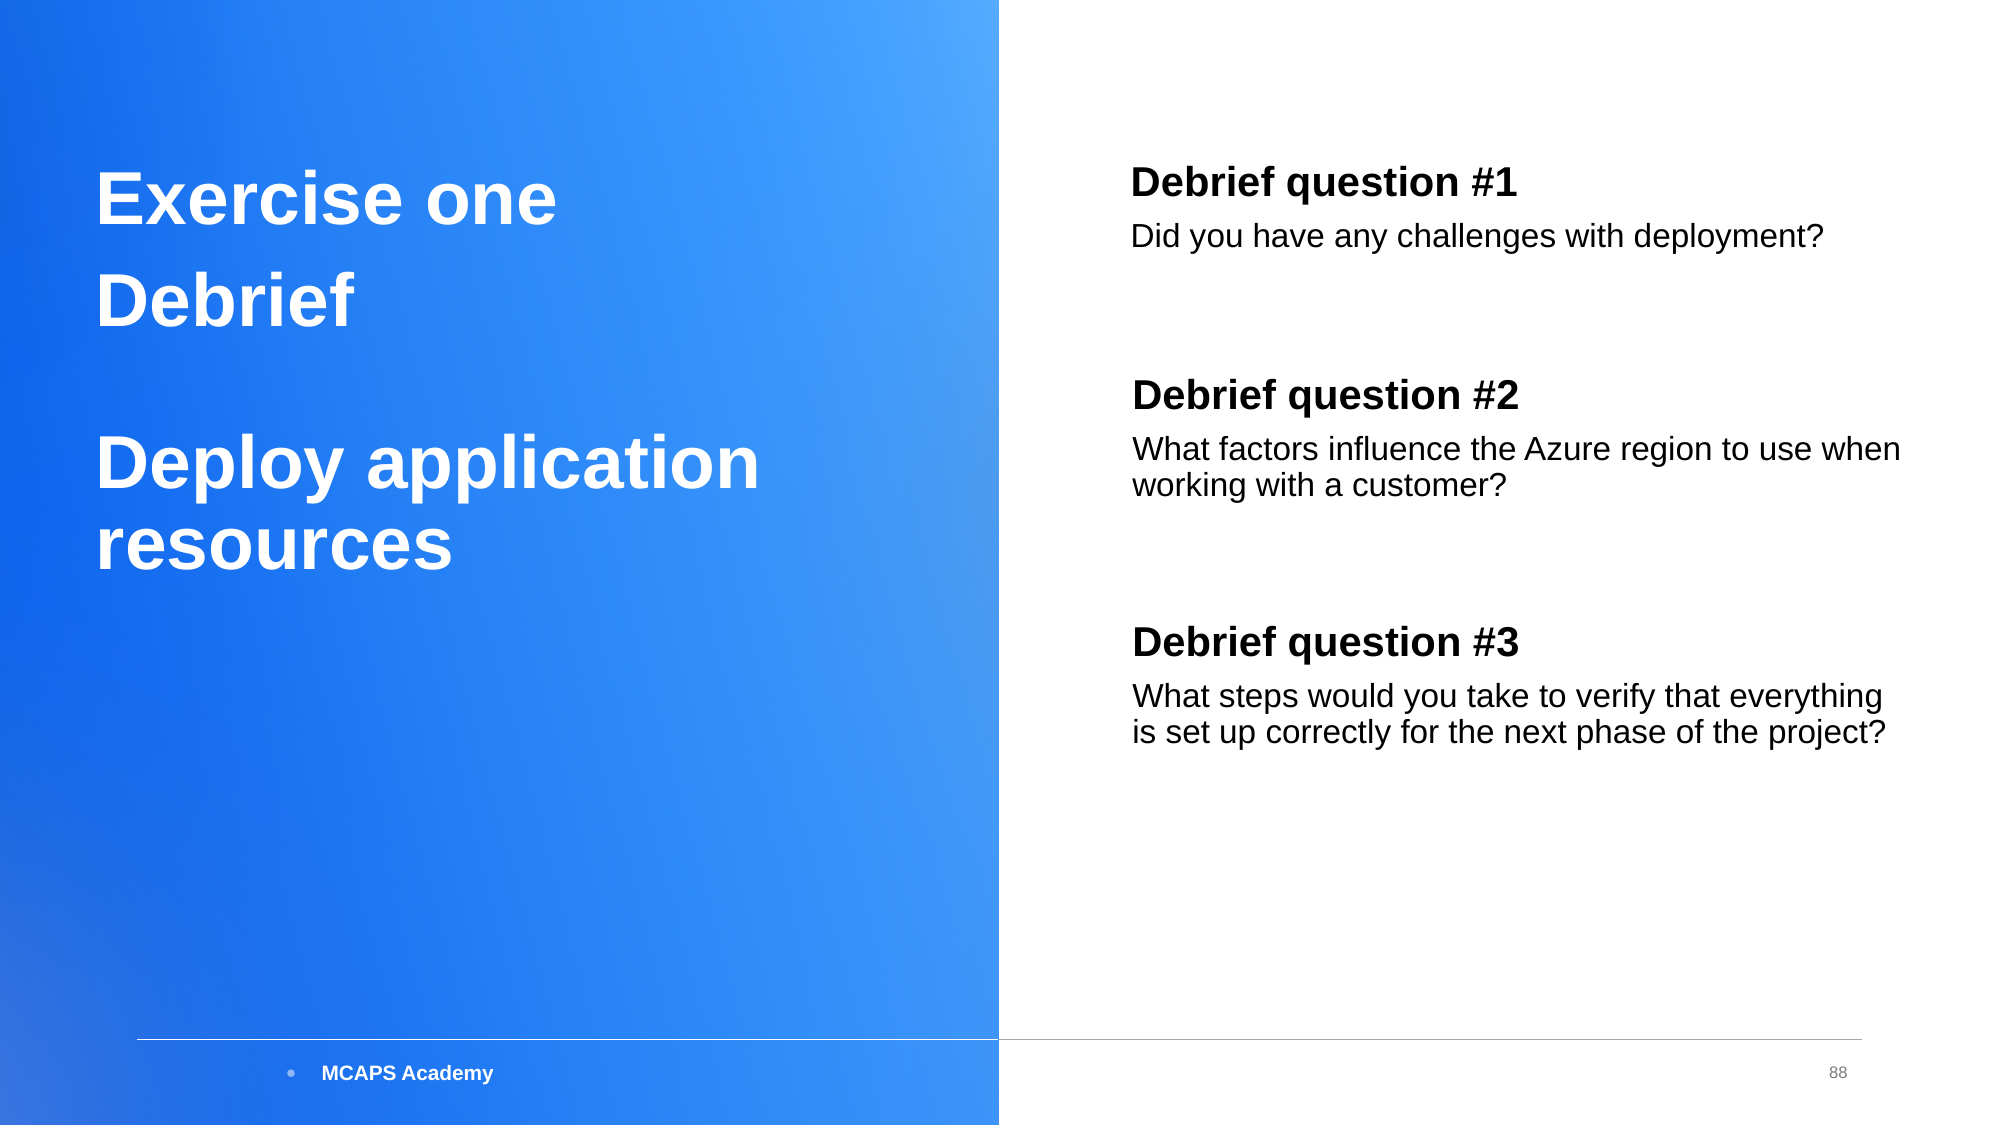

Exercise one
Debrief
Deploy application resources​
Debrief question #1
Did you have any challenges with deployment?
Debrief question #2
What factors influence the Azure region to use when working with a customer?
Debrief question #3
What steps would you take to verify that everything is set up correctly for the next phase of the project?
88